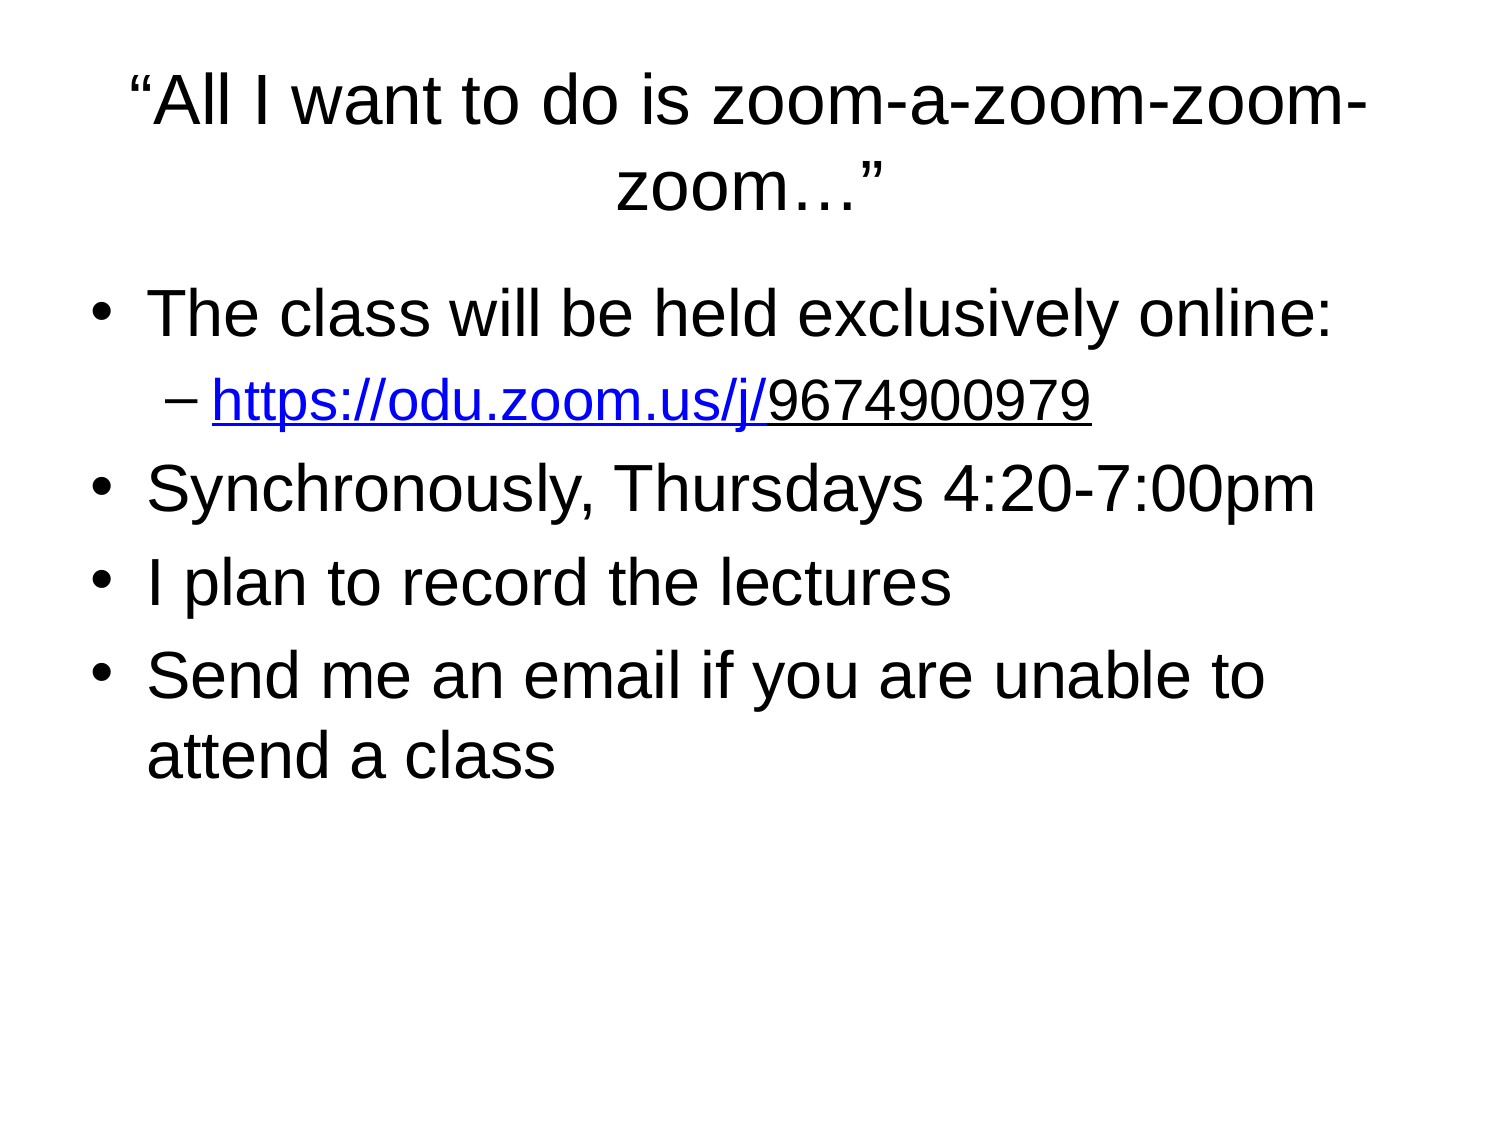

# “All I want to do is zoom-a-zoom-zoom-zoom…”
The class will be held exclusively online:
https://odu.zoom.us/j/9674900979
Synchronously, Thursdays 4:20-7:00pm
I plan to record the lectures
Send me an email if you are unable to attend a class